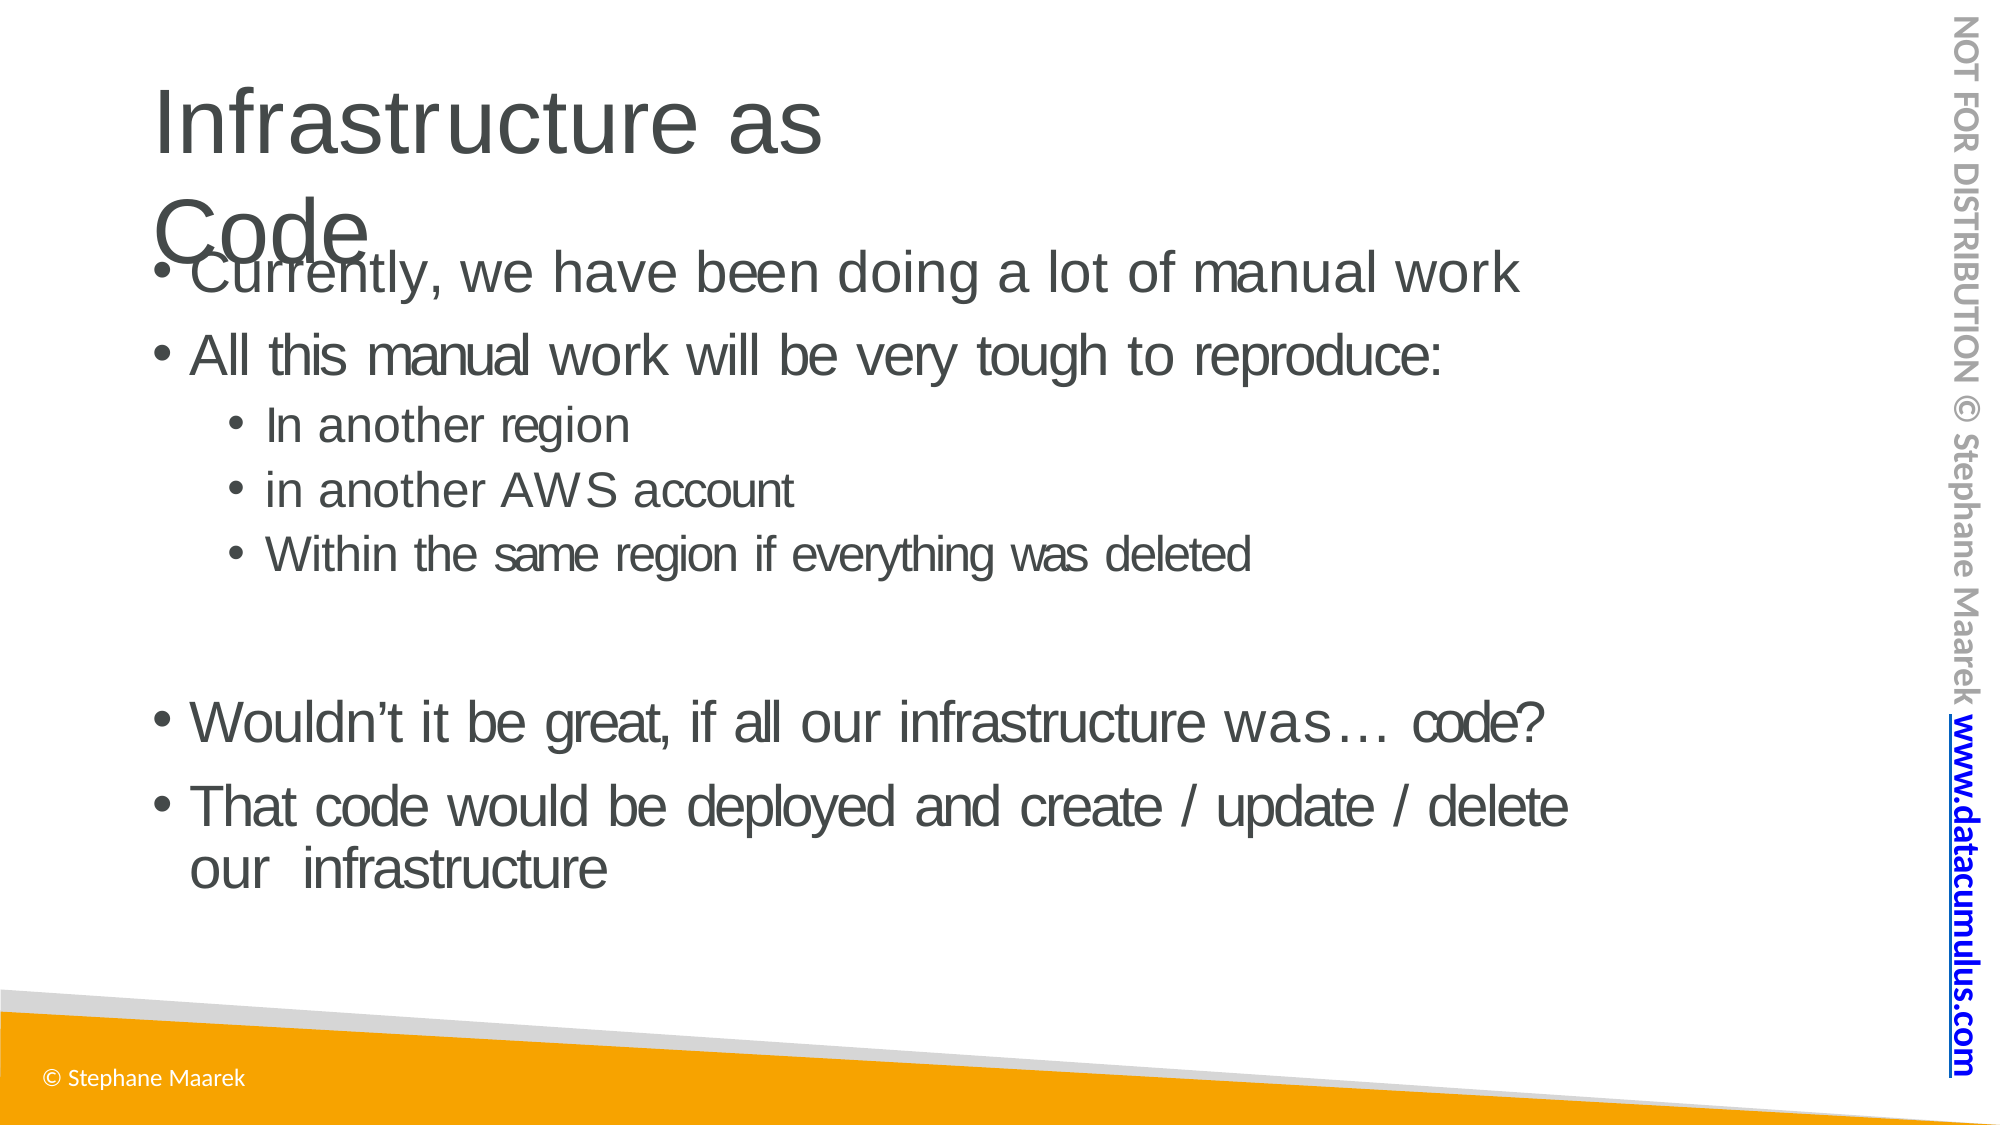

NOT FOR DISTRIBUTION © Stephane Maarek www.datacumulus.com
# Infrastructure as Code
Currently, we have been doing a lot of manual work
All this manual work will be very tough to reproduce:
In another region
in another AWS account
Within the same region if everything was deleted

Wouldn’t it be great, if all our infrastructure was… code?
That code would be deployed and create / update / delete our  infrastructure
© Stephane Maarek